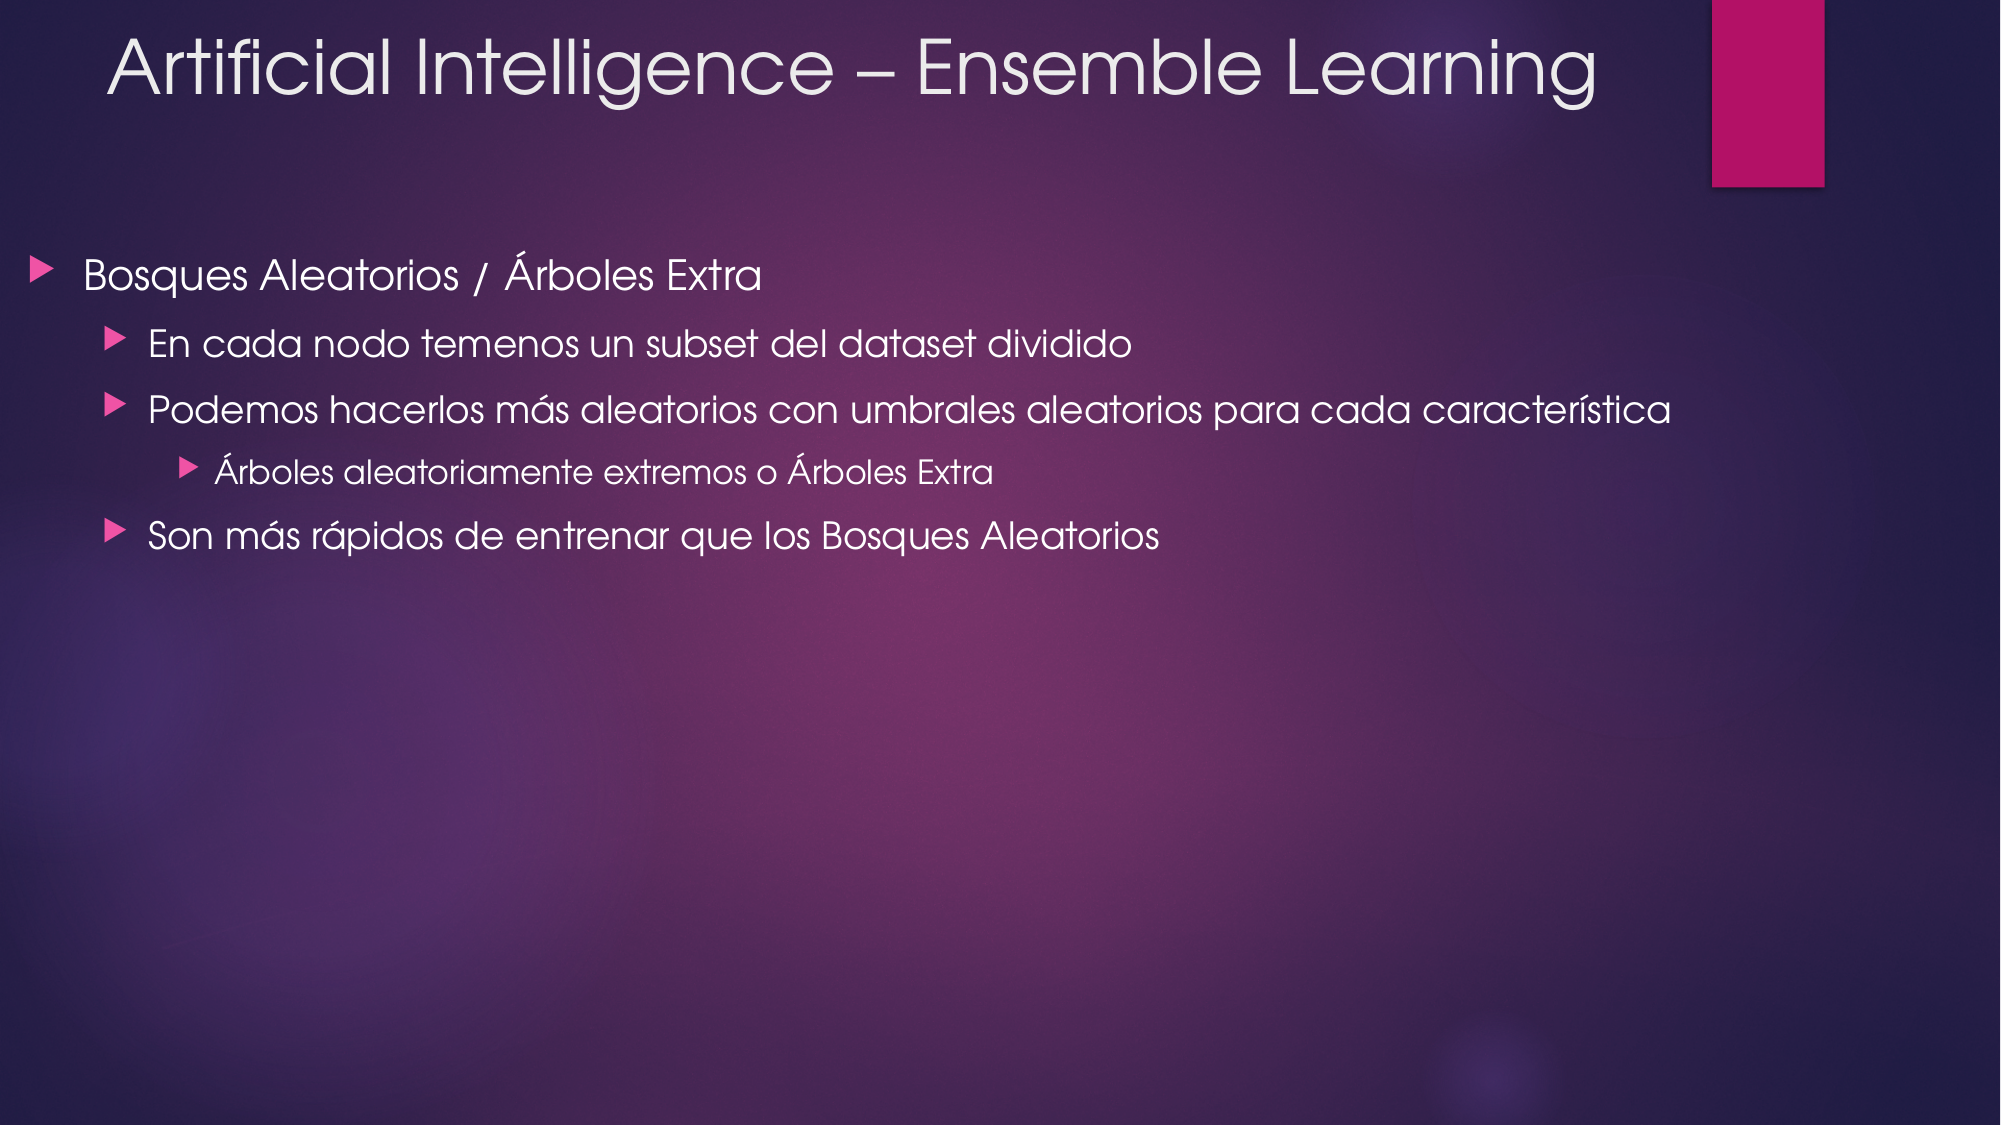

# Artificial Intelligence – Ensemble Learning
Bosques Aleatorios / Árboles Extra
En cada nodo temenos un subset del dataset dividido
Podemos hacerlos más aleatorios con umbrales aleatorios para cada característica
Árboles aleatoriamente extremos o Árboles Extra
Son más rápidos de entrenar que los Bosques Aleatorios